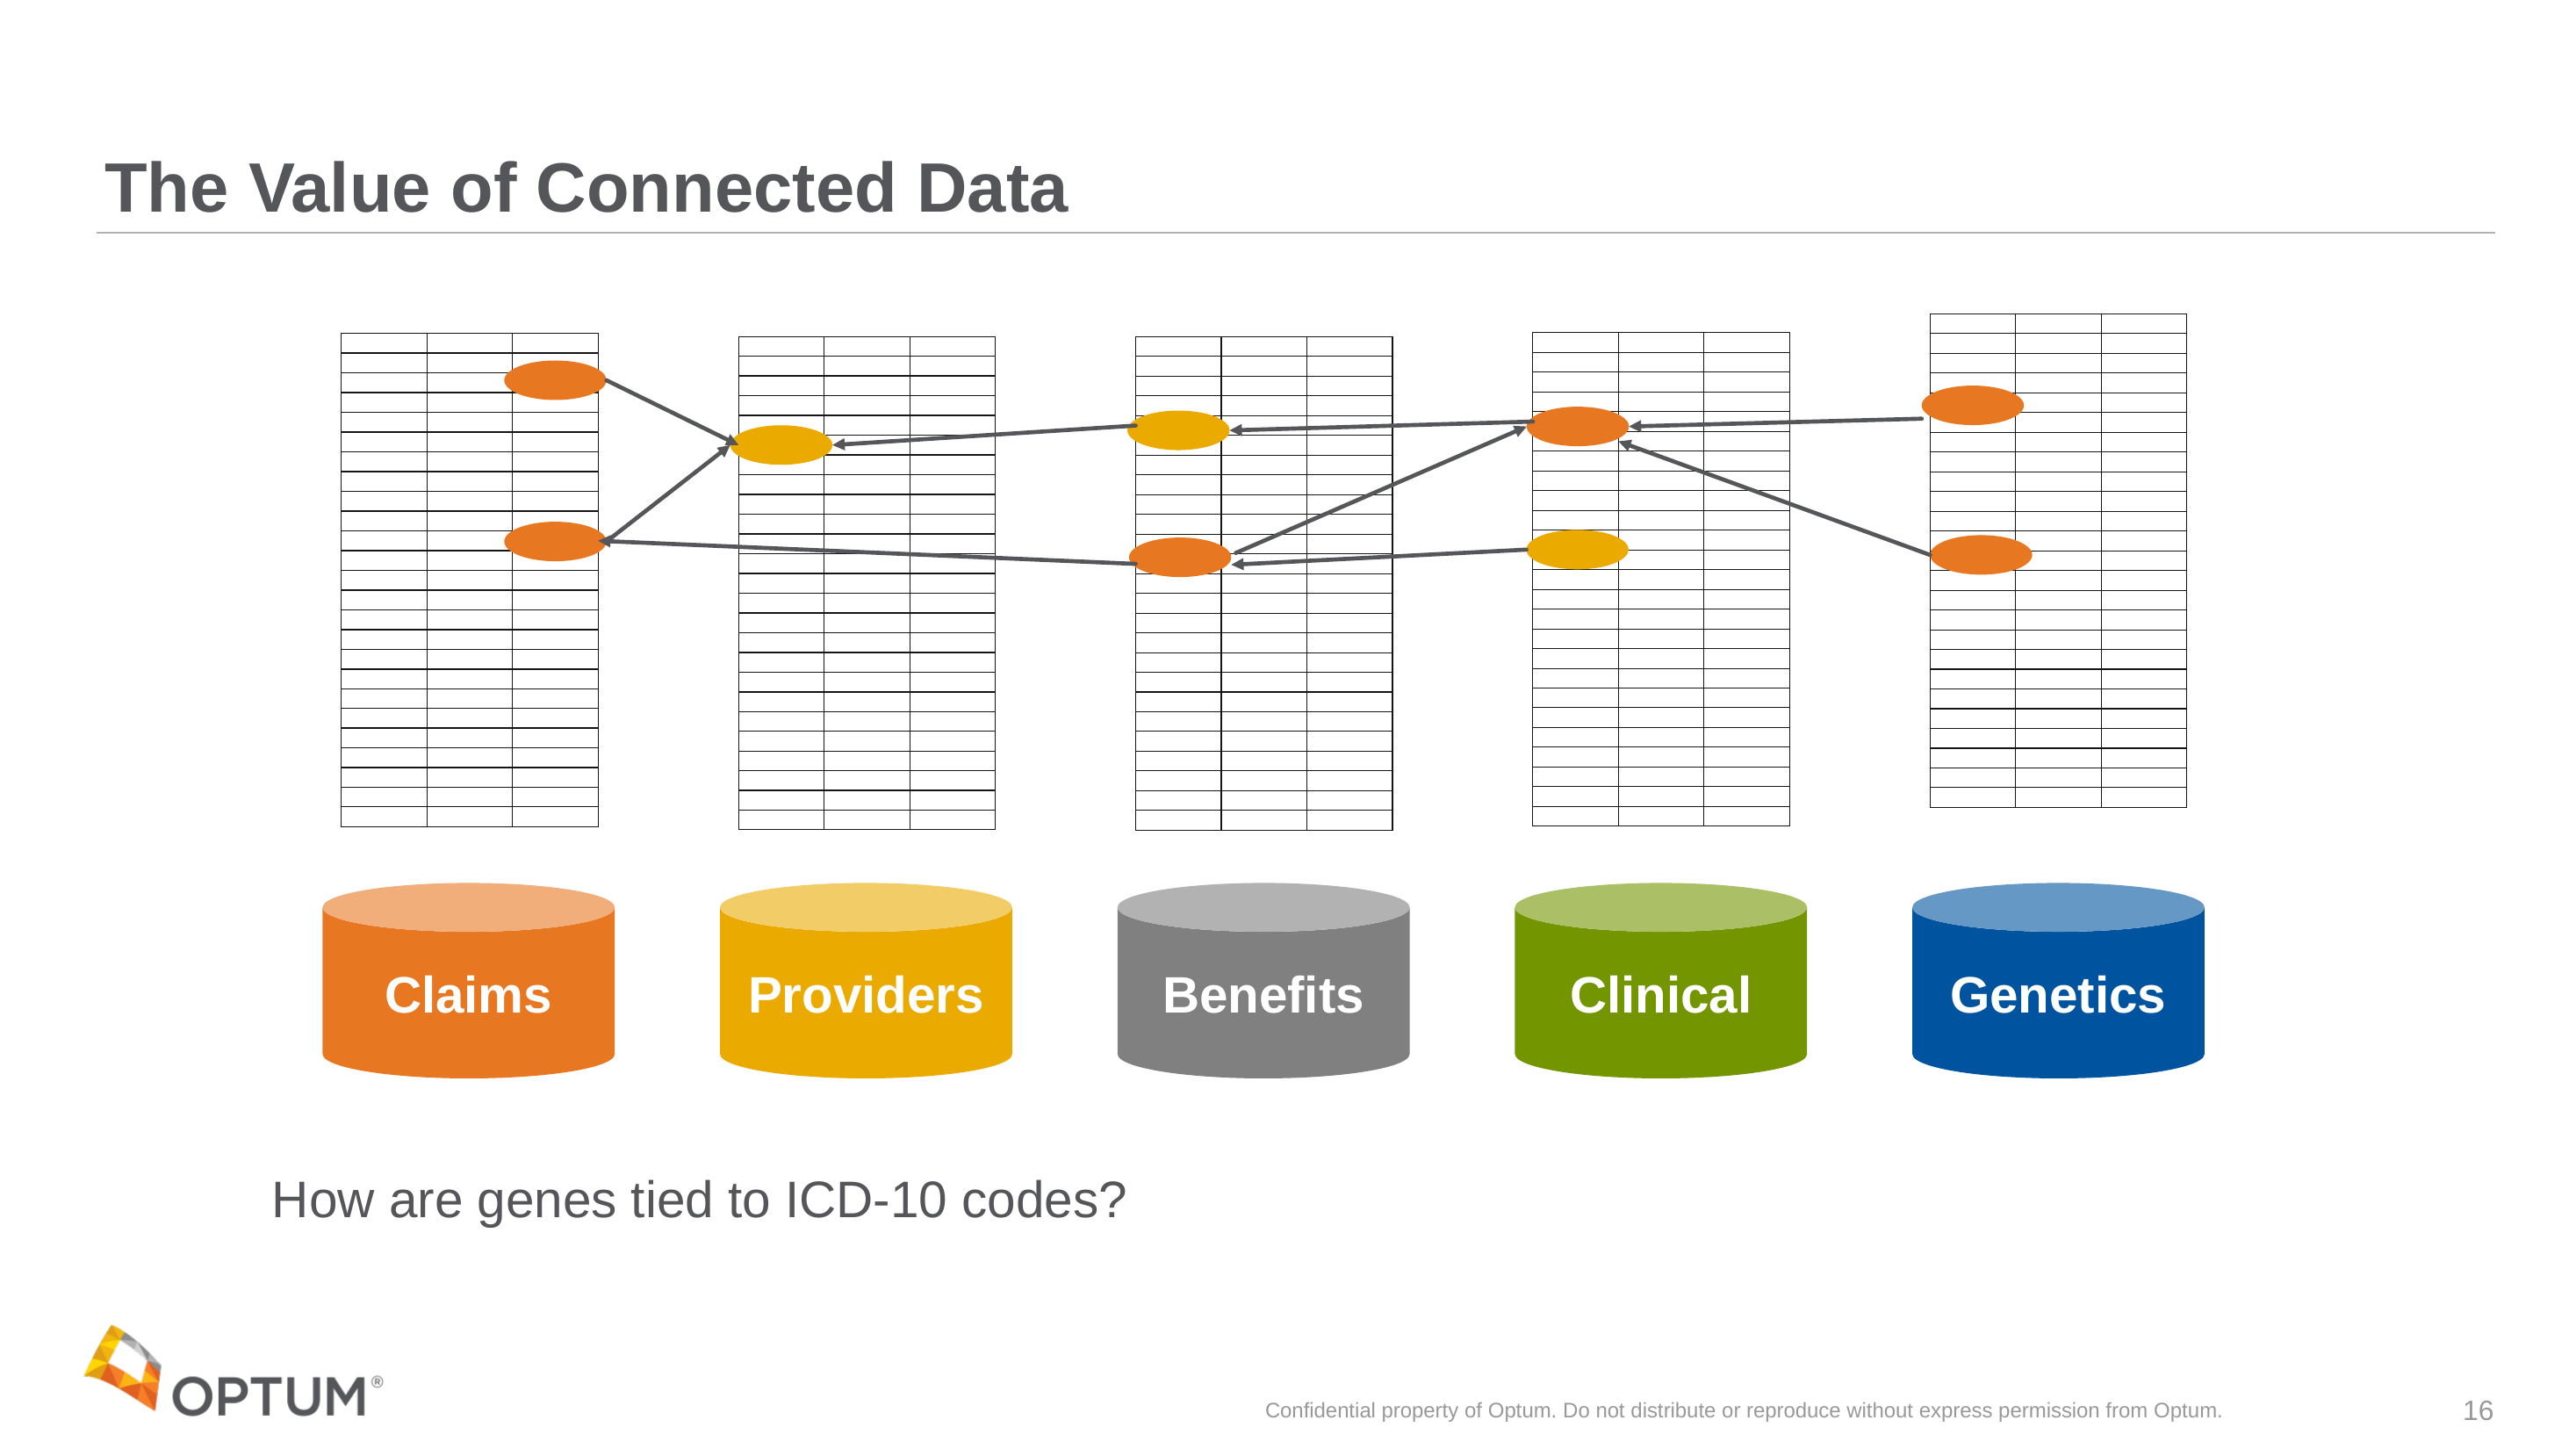

# The Value of Connected Data

Claims
Providers
Benefits
Clinical
Genetics
How are genes tied to ICD-10 codes?
Confidential property of Optum. Do not distribute or reproduce without express permission from Optum.
16